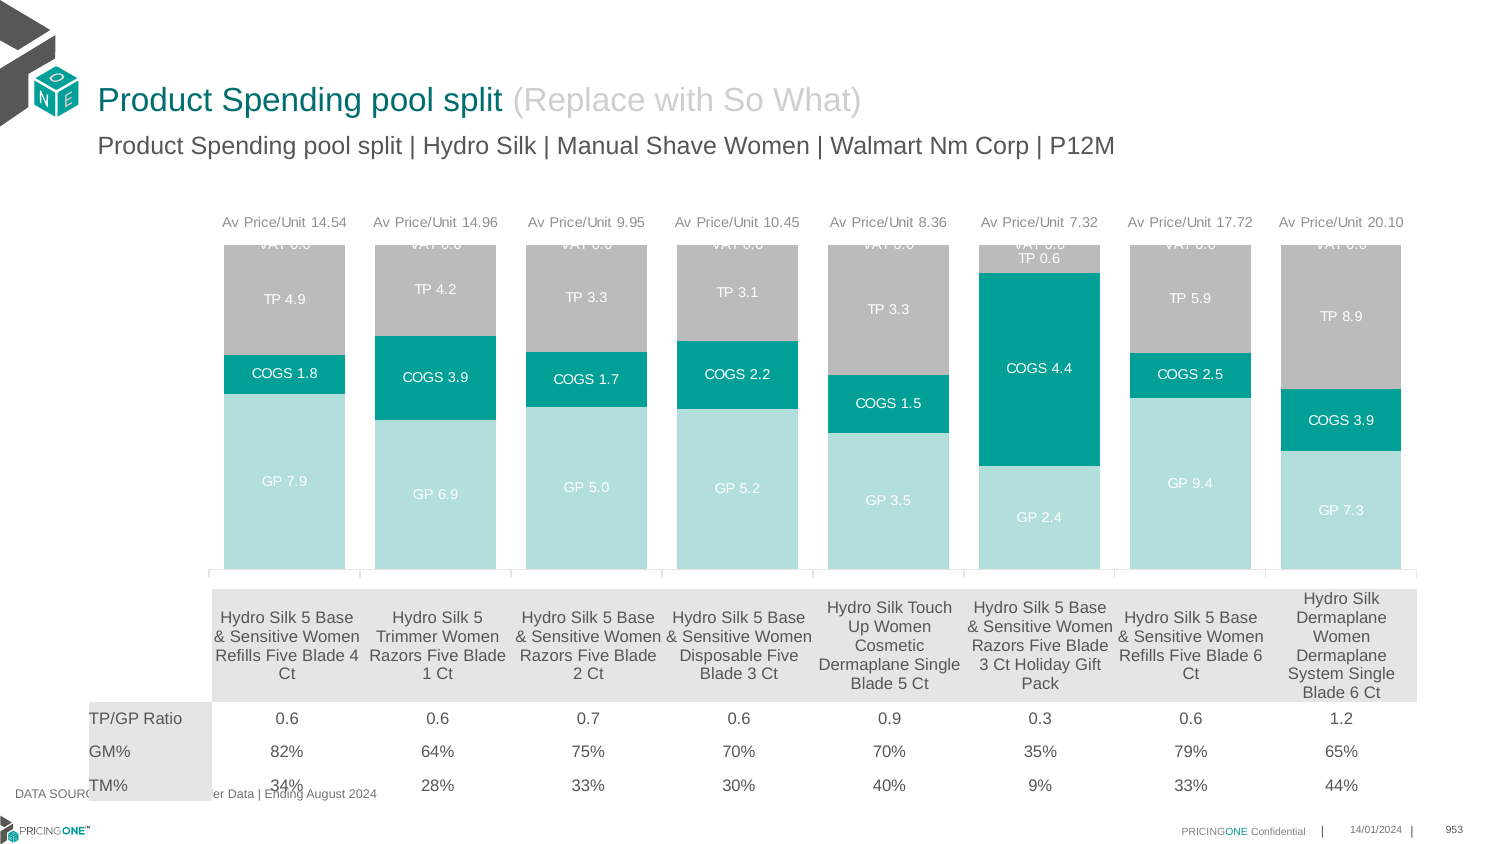

# Product Spending pool split (Replace with So What)
Product Spending pool split | Hydro Silk | Manual Shave Women | Walmart Nm Corp | P12M

### Chart

| Category | GP | COGS | TP | VAT |
|---|---|---|---|---|
| Av Price/Unit 14.54 | 7.853857664029781 | 1.7676132154490465 | 4.918938250348999 | 0.0 |
| Av Price/Unit 14.96 | 6.867881108895953 | 3.9040157982649935 | 4.185190926235249 | 0.0 |
| Av Price/Unit 9.95 | 4.980902883893477 | 1.6898131210528642 | 3.2833451618601774 | 0.0 |
| Av Price/Unit 10.45 | 5.177451122745048 | 2.180004106219251 | 3.0906335814305548 | 0.0 |
| Av Price/Unit 8.36 | 3.521445310580204 | 1.4937775836177472 | 3.343411918088737 | 0.0 |
| Av Price/Unit 7.32 | 2.3635 | 4.3985 | 0.6368900588620026 | 0.0 |
| Av Price/Unit 17.72 | 9.373678308321965 | 2.456670259208731 | 5.885203956343796 | 0.0 |
| Av Price/Unit 20.10 | 7.2987252577319595 | 3.8701994845360828 | 8.934267525773194 | 0.0 |
|  | Hydro Silk 5 Base & Sensitive Women Refills Five Blade 4 Ct | Hydro Silk 5 Trimmer Women Razors Five Blade 1 Ct | Hydro Silk 5 Base & Sensitive Women Razors Five Blade 2 Ct | Hydro Silk 5 Base & Sensitive Women Disposable Five Blade 3 Ct | Hydro Silk Touch Up Women Cosmetic Dermaplane Single Blade 5 Ct | Hydro Silk 5 Base & Sensitive Women Razors Five Blade 3 Ct Holiday Gift Pack | Hydro Silk 5 Base & Sensitive Women Refills Five Blade 6 Ct | Hydro Silk Dermaplane Women Dermaplane System Single Blade 6 Ct |
| --- | --- | --- | --- | --- | --- | --- | --- | --- |
| TP/GP Ratio | 0.6 | 0.6 | 0.7 | 0.6 | 0.9 | 0.3 | 0.6 | 1.2 |
| GM% | 82% | 64% | 75% | 70% | 70% | 35% | 79% | 65% |
| TM% | 34% | 28% | 33% | 30% | 40% | 9% | 33% | 44% |
DATA SOURCE: Trade Panel/Retailer Data | Ending August 2024

14/01/2024
953